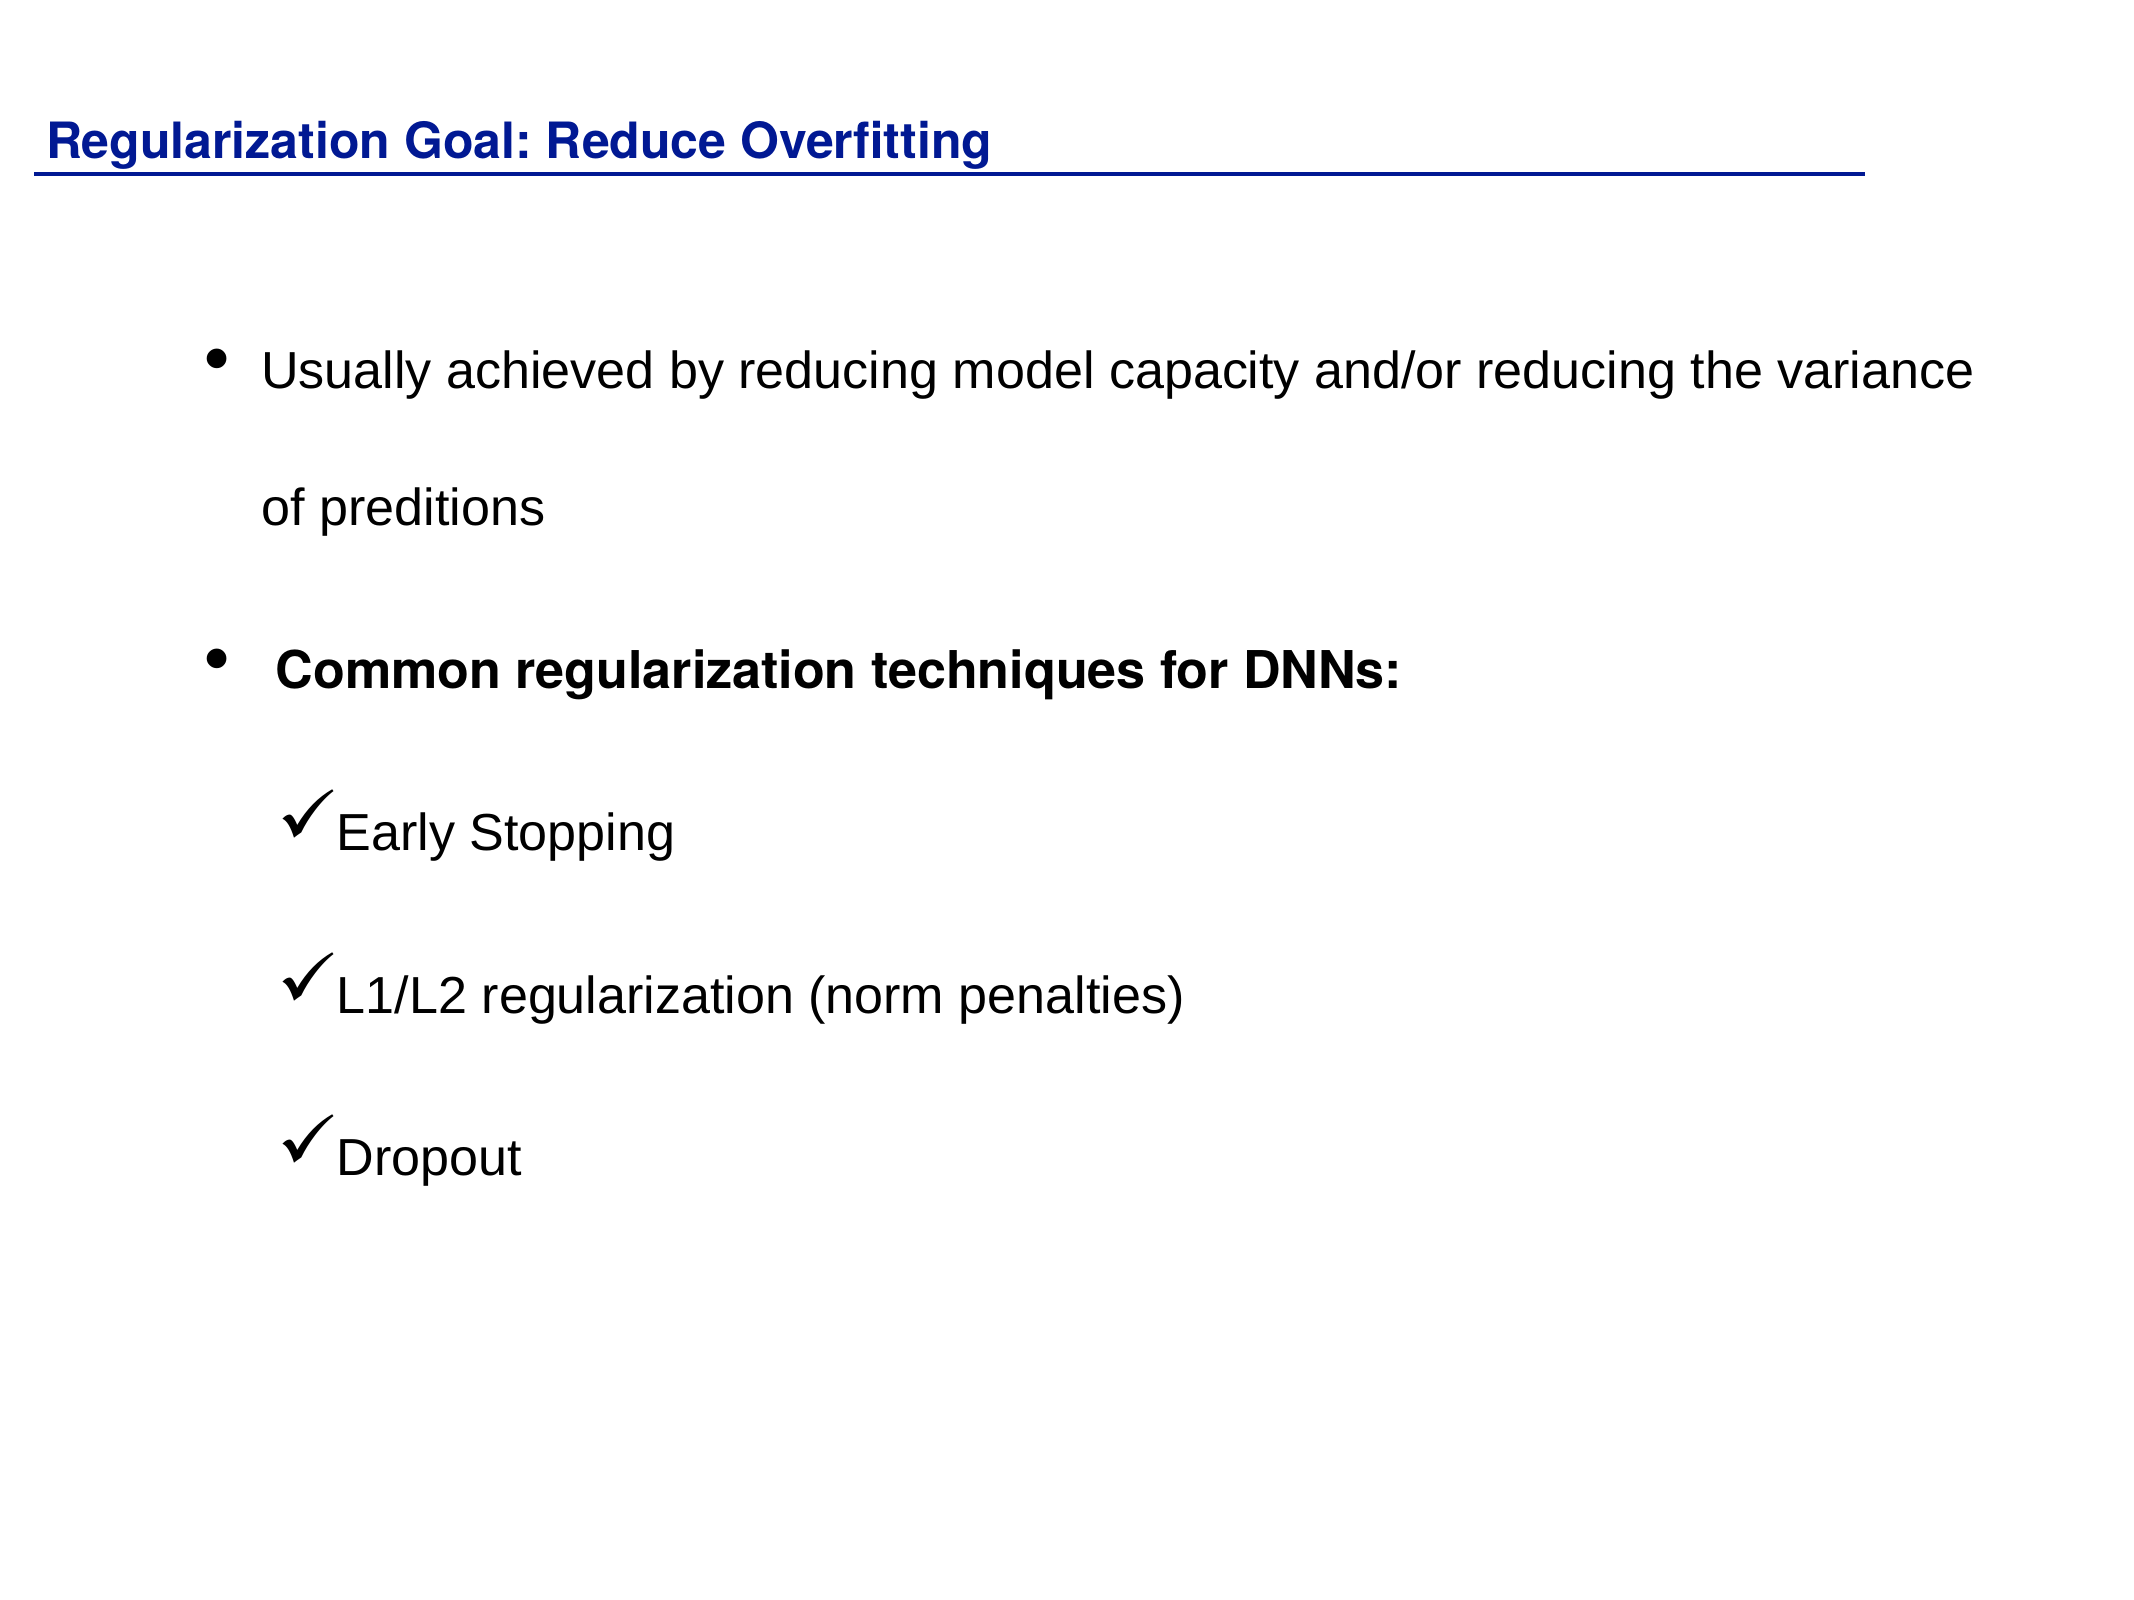

31
Regularization Goal: Reduce Overfitting

Usually achieved by reducing model capacity and/or reducing the variance of preditions
 Common regularization techniques for DNNs:
Early Stopping
L1/L2 regularization (norm penalties)
Dropout